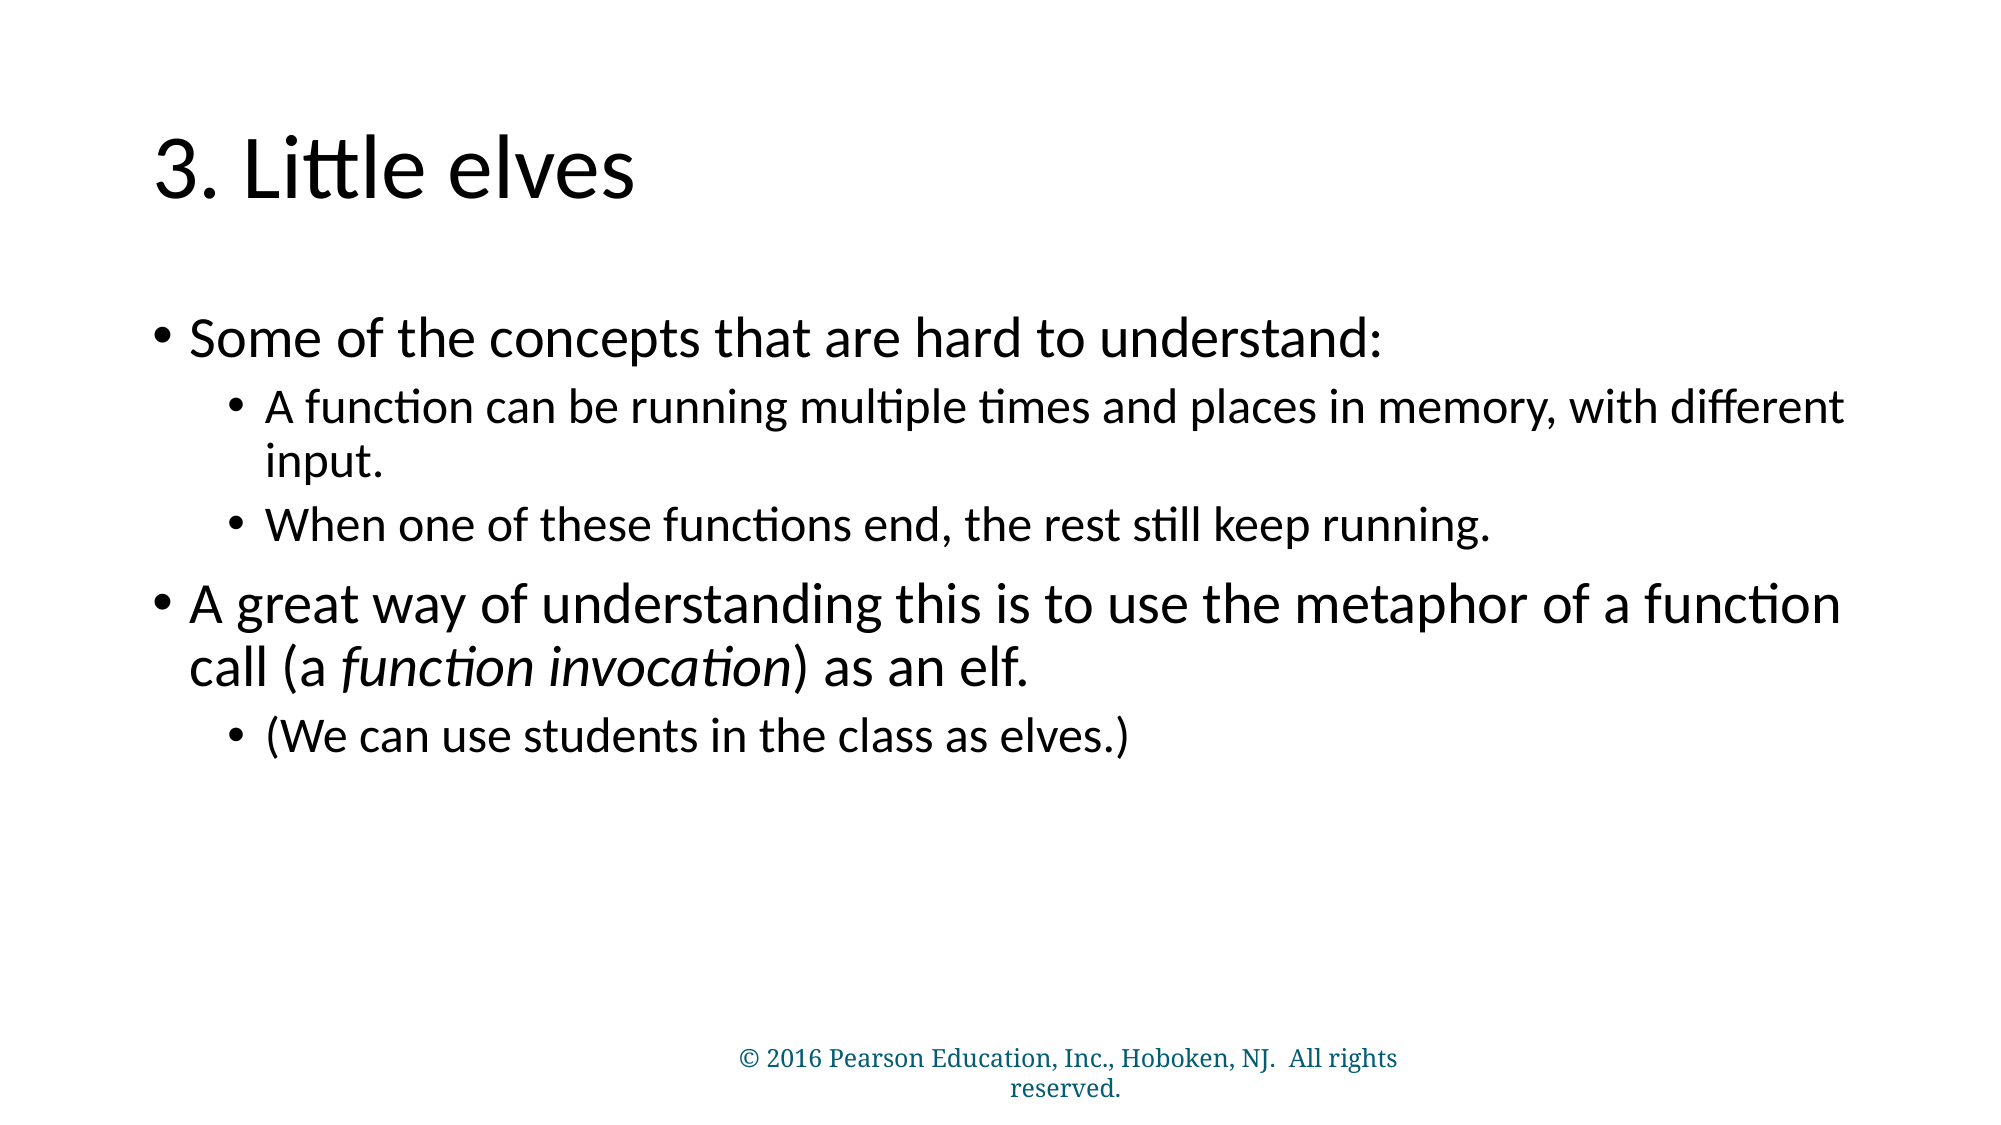

# 3. Little elves
Some of the concepts that are hard to understand:
A function can be running multiple times and places in memory, with different input.
When one of these functions end, the rest still keep running.
A great way of understanding this is to use the metaphor of a function call (a function invocation) as an elf.
(We can use students in the class as elves.)
© 2016 Pearson Education, Inc., Hoboken, NJ.  All rights reserved.